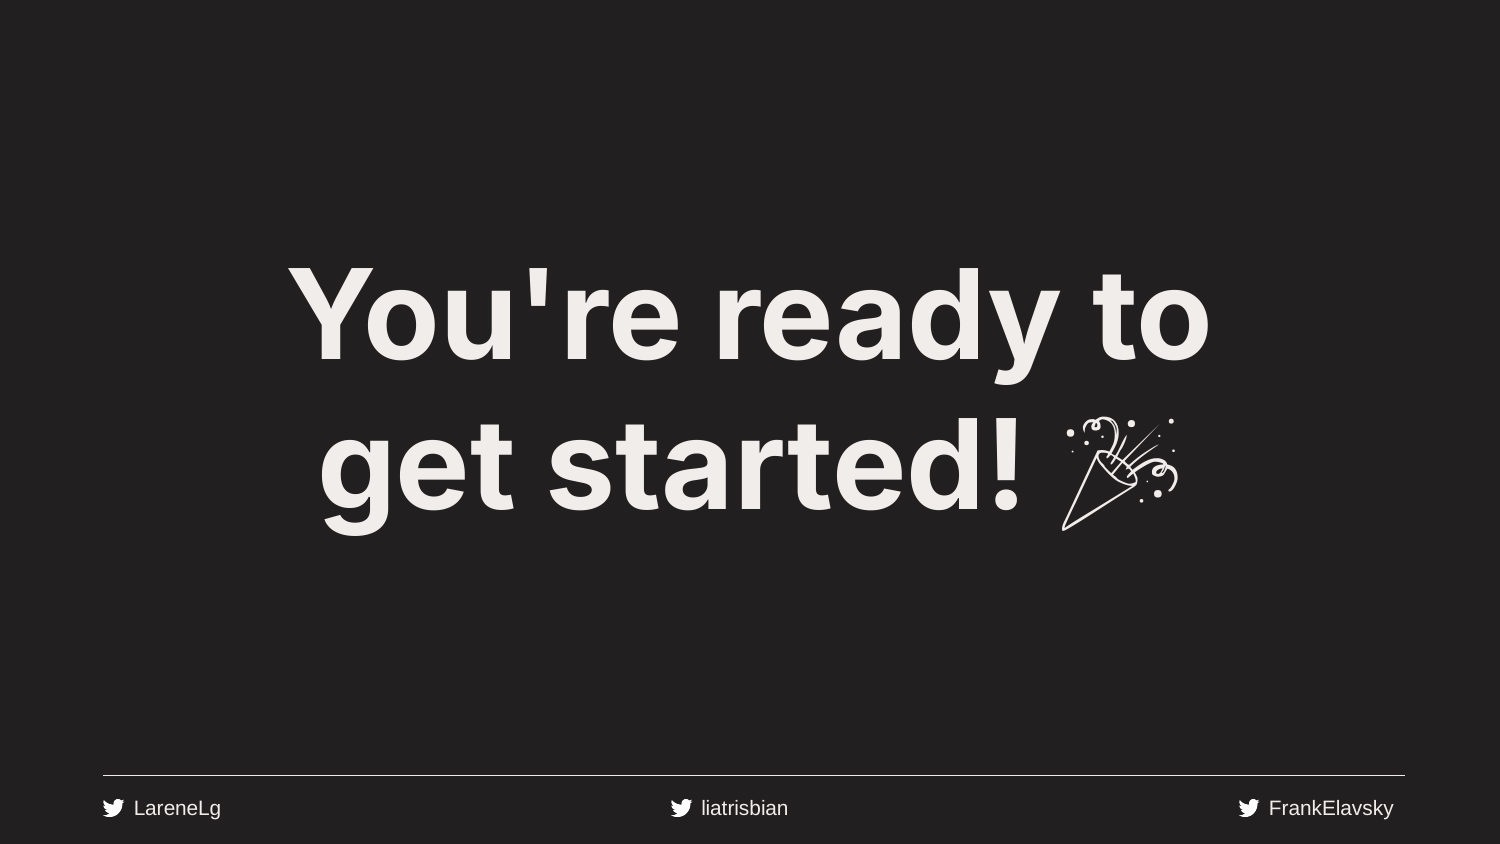

# You're ready to get started! 🎉